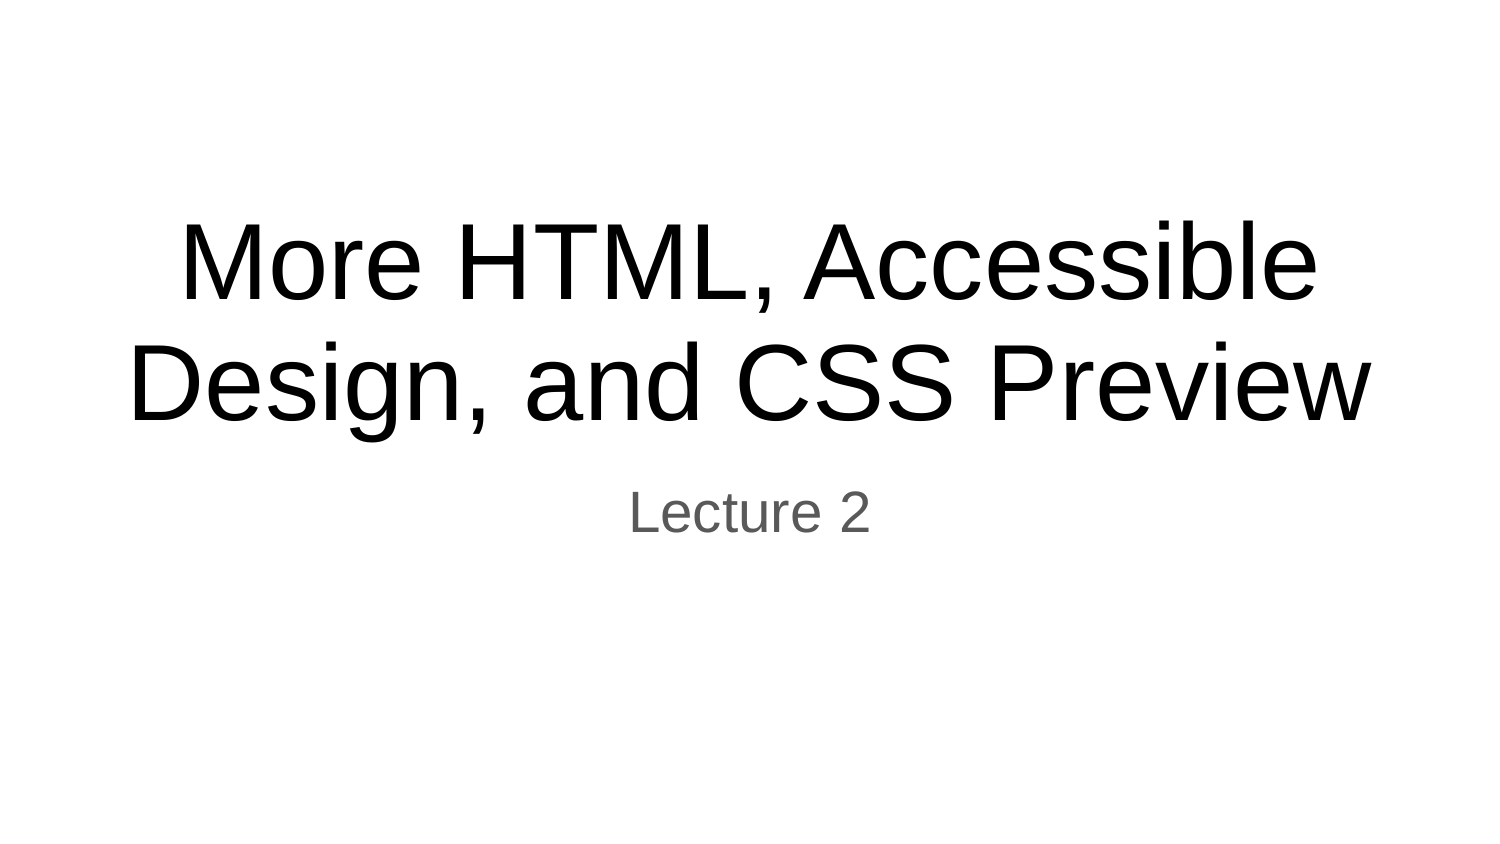

# More HTML, Accessible Design, and CSS Preview
Lecture 2